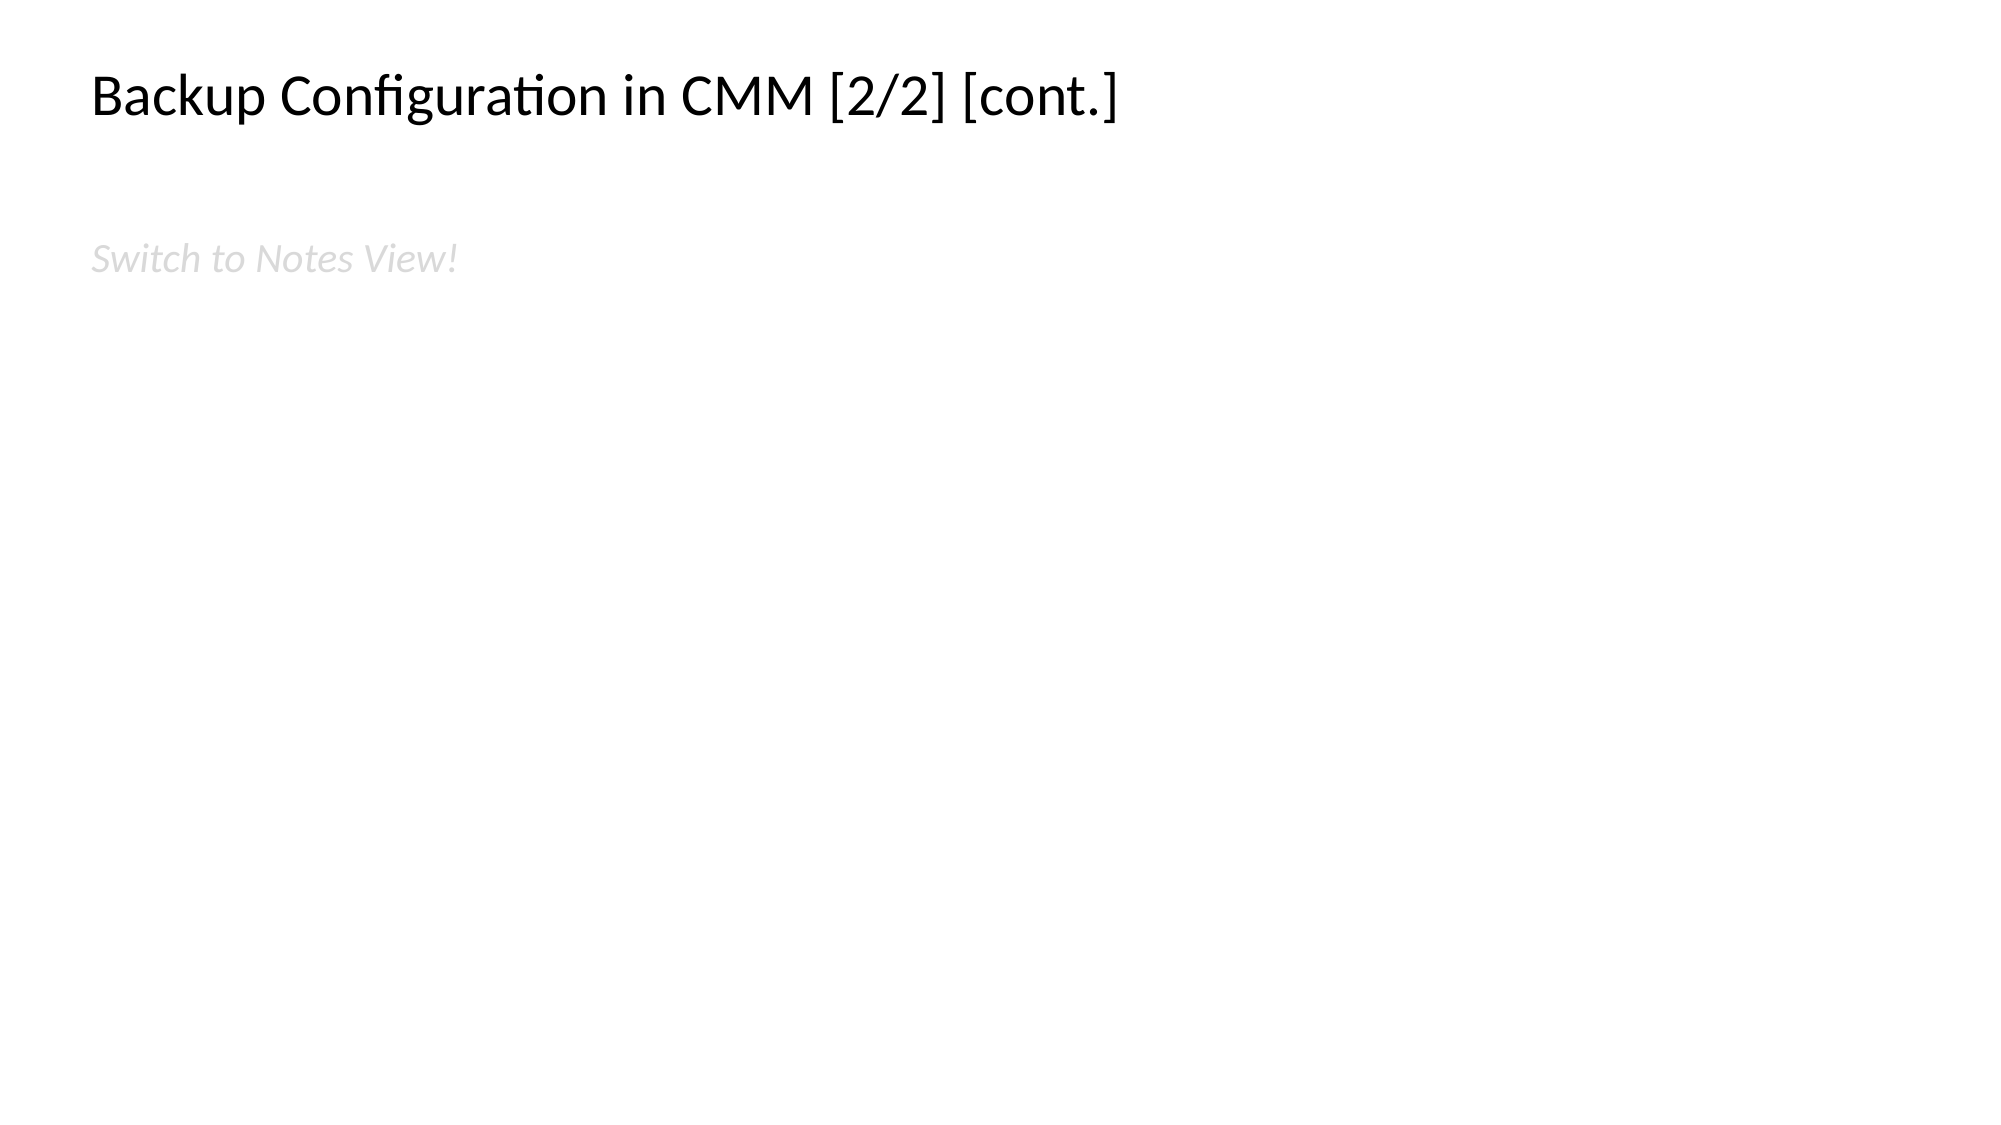

Slide excluded from Table of Contents
# Backup Configuration in CMM [2/2] [cont.]
Switch to Notes View!